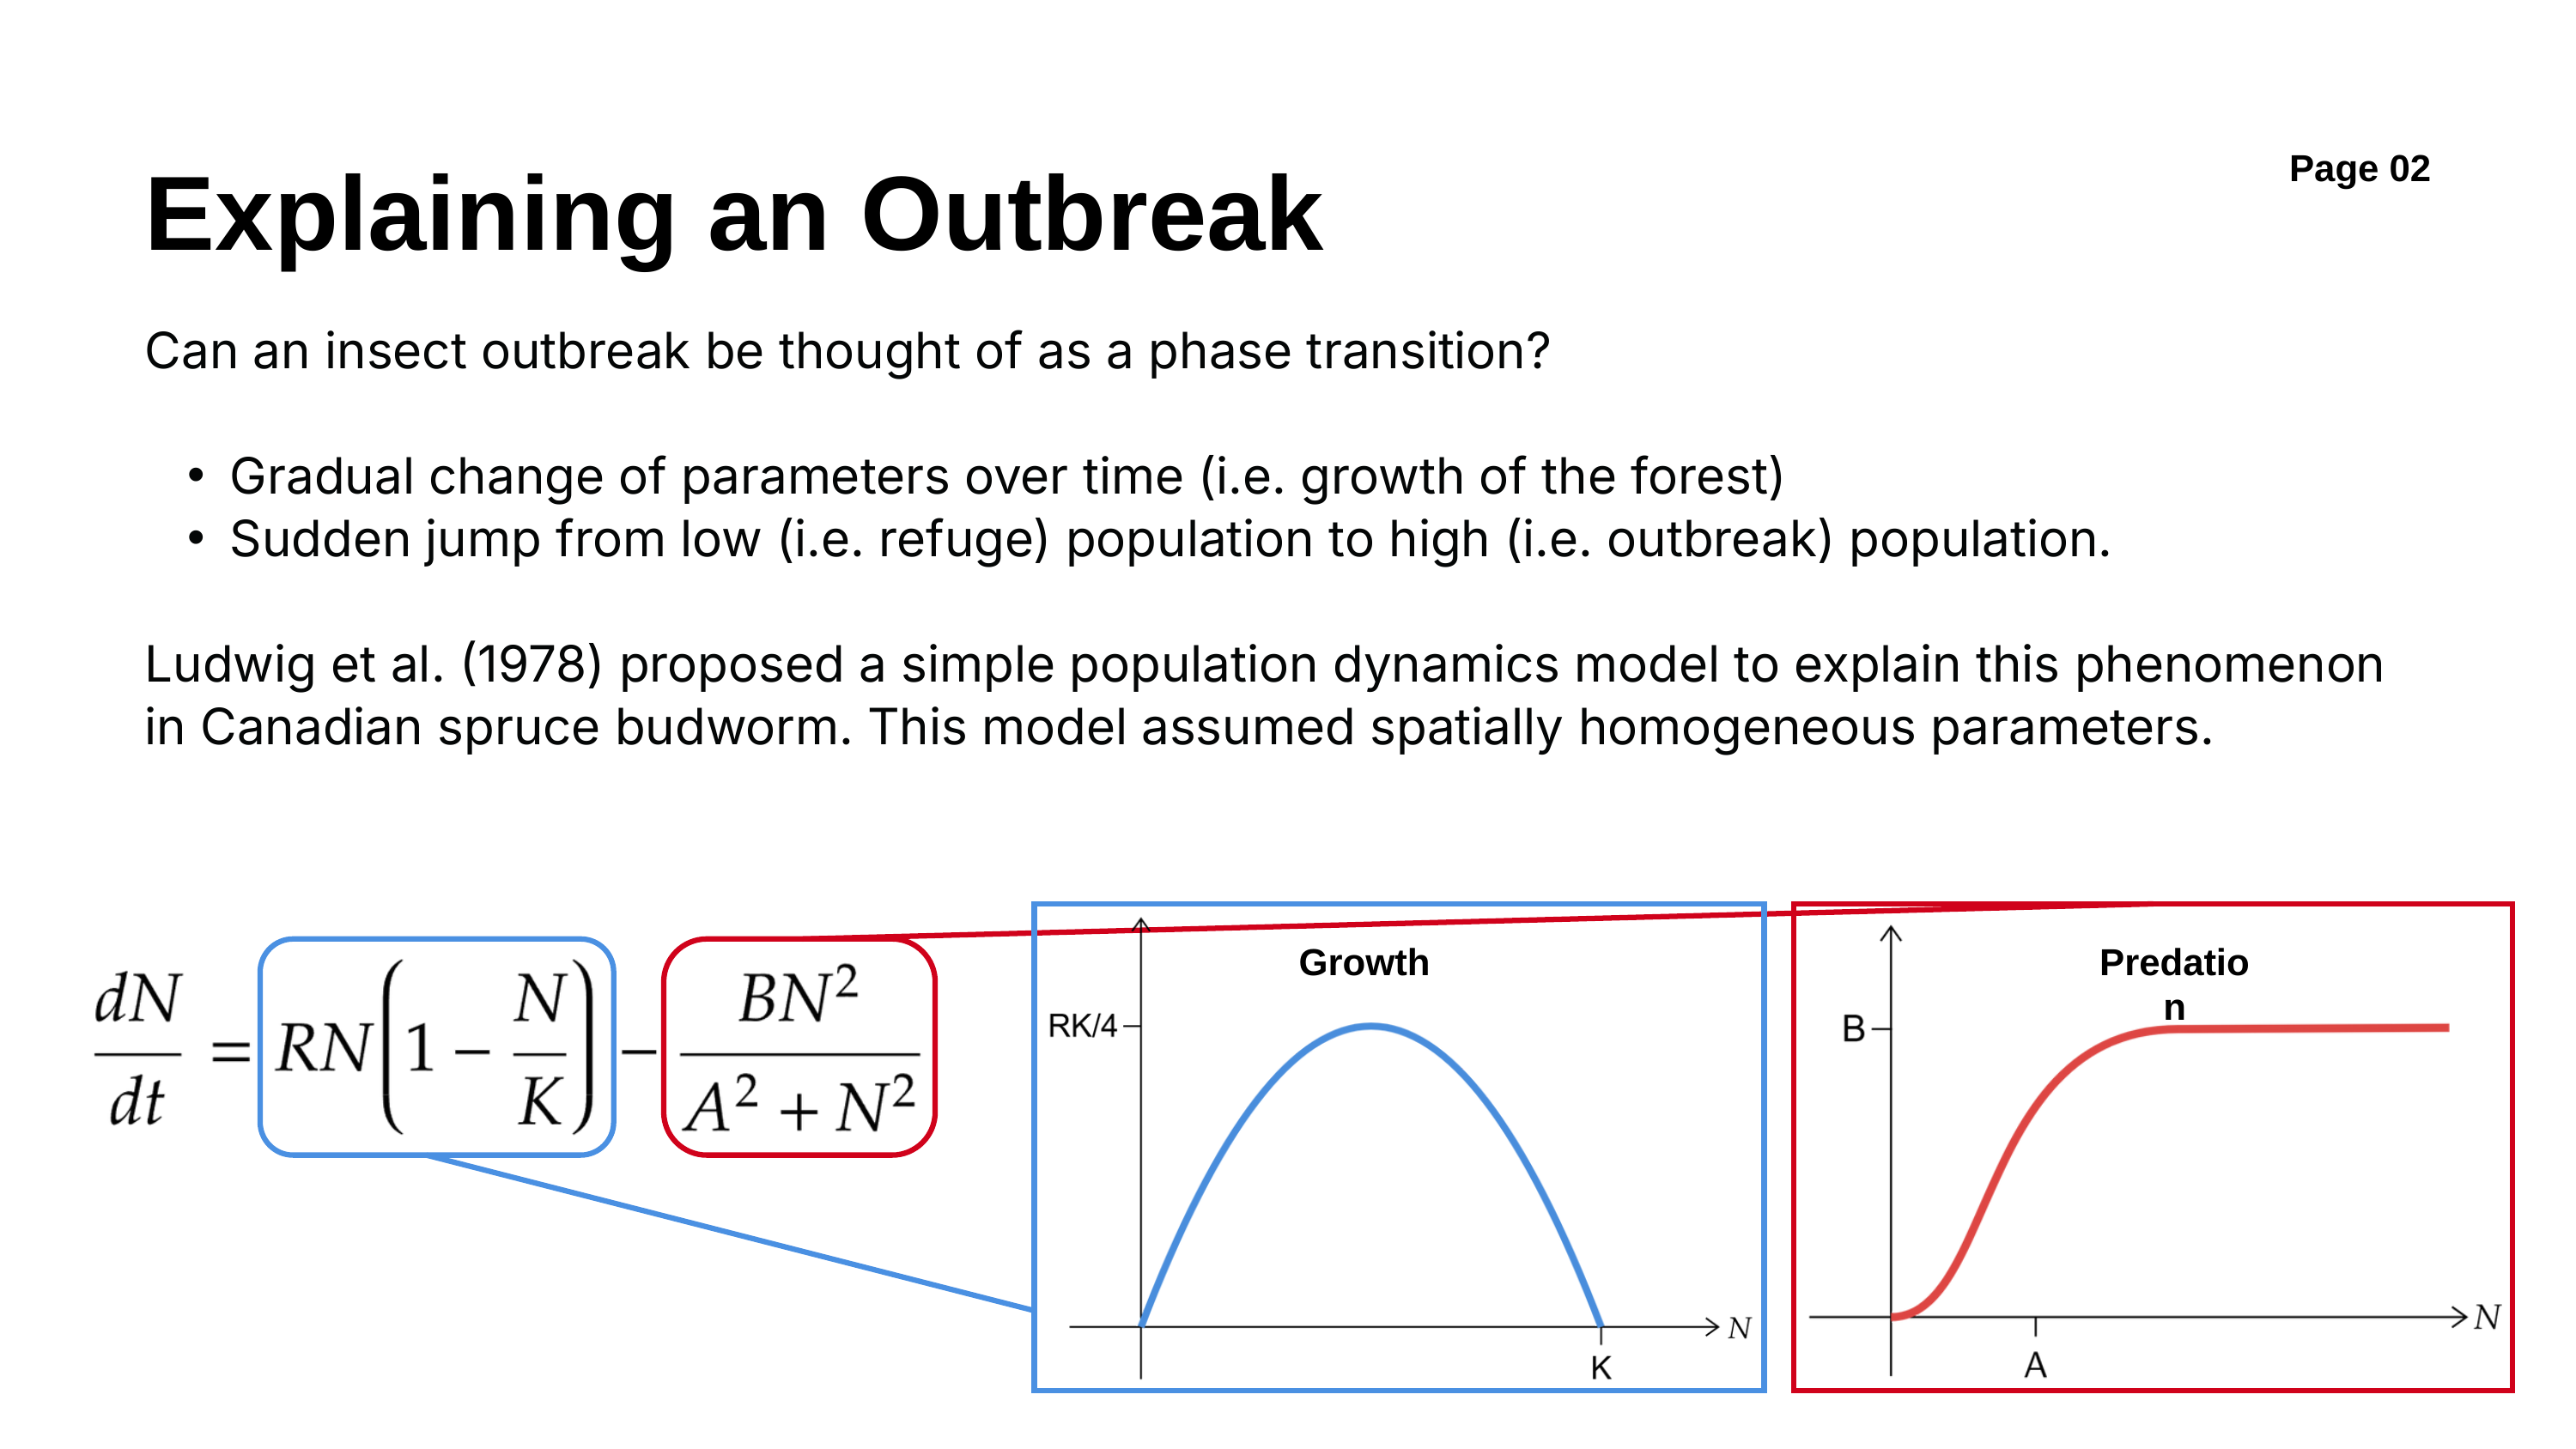

Page 02
Explaining an Outbreak
Can an insect outbreak be thought of as a phase transition?

Gradual change of parameters over time (i.e. growth of the forest)
Sudden jump from low (i.e. refuge) population to high (i.e. outbreak) population.

Ludwig et al. (1978) proposed a simple population dynamics model to explain this phenomenon in Canadian spruce budworm. This model assumed spatially homogeneous parameters.

Growth
Predation